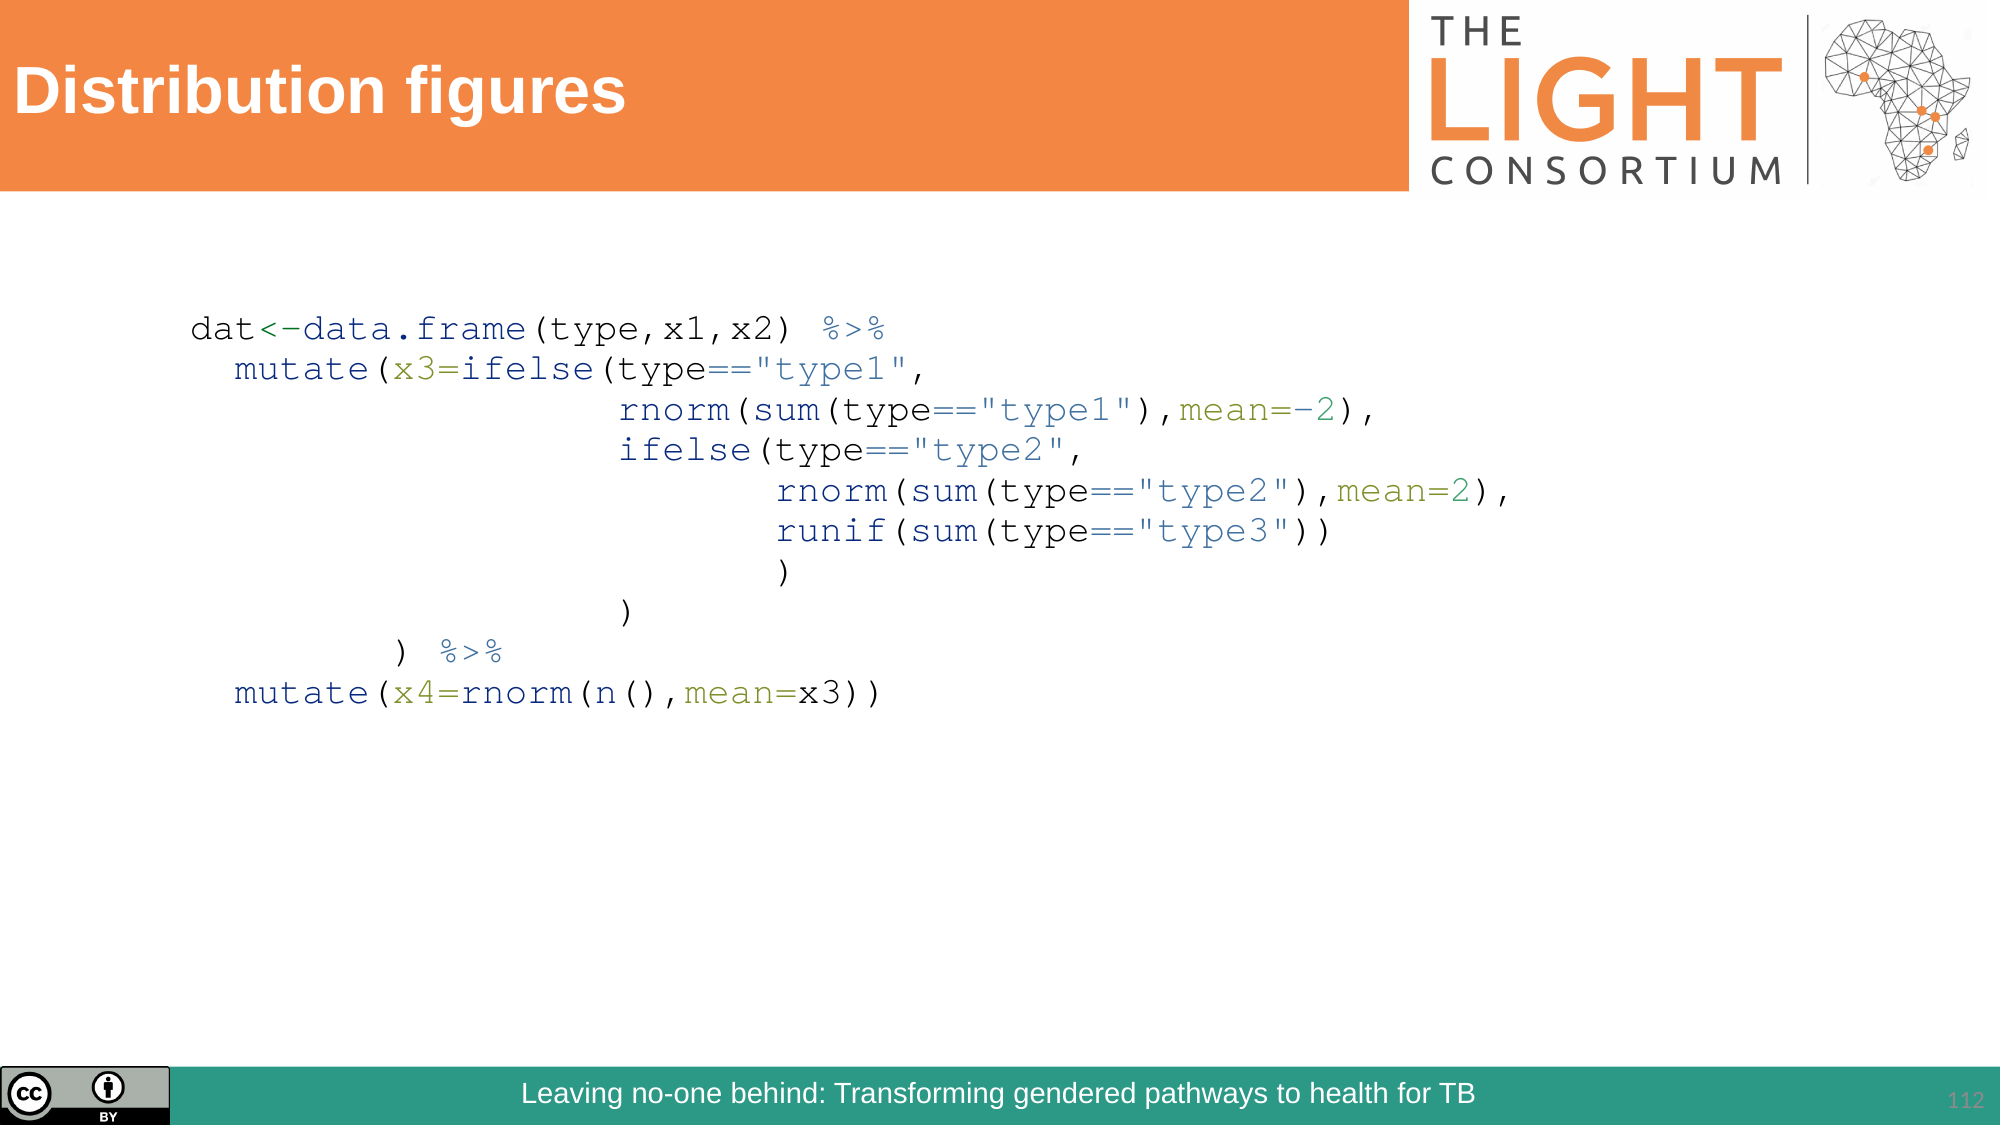

# Distribution figures
dat<-data.frame(type,x1,x2) %>%
  mutate(x3=ifelse(type=="type1",
                   rnorm(sum(type=="type1"),mean=-2),
                   ifelse(type=="type2",
                          rnorm(sum(type=="type2"),mean=2),
                          runif(sum(type=="type3"))
                          )
                   )
         ) %>%
  mutate(x4=rnorm(n(),mean=x3))
112